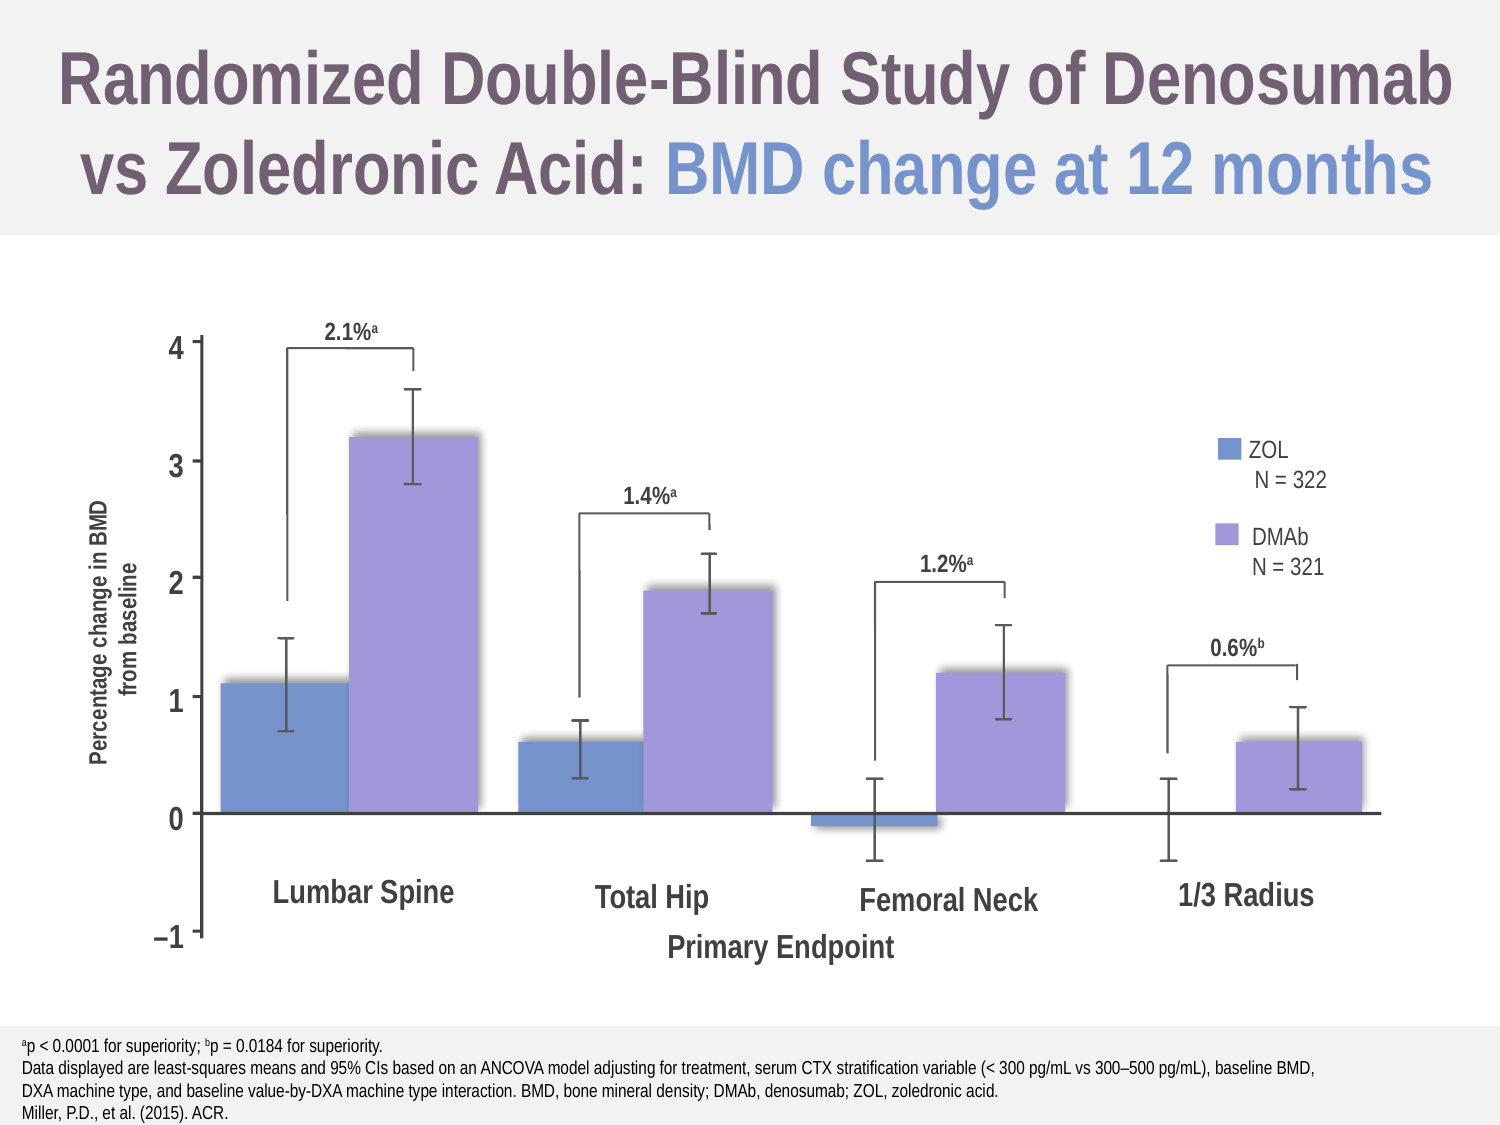

Randomized Double-Blind Study of Denosumab vs Zoledronic Acid: BMD change at 12 months
2.1%a
4

ZOL
 N = 322

3

1.4%a

DMAb
N = 321

1.2%a

2

Percentage change in BMD
from baseline

0.6%b

1

0

Lumbar Spine
1/3 Radius
Total Hip
Femoral Neck
–1
Primary Endpoint

ap < 0.0001 for superiority; bp = 0.0184 for superiority.
Data displayed are least-squares means and 95% CIs based on an ANCOVA model adjusting for treatment, serum CTX stratification variable (< 300 pg/mL vs 300–500 pg/mL), baseline BMD, DXA machine type, and baseline value-by-DXA machine type interaction. BMD, bone mineral density; DMAb, denosumab; ZOL, zoledronic acid.
Miller, P.D., et al. (2015). ACR.